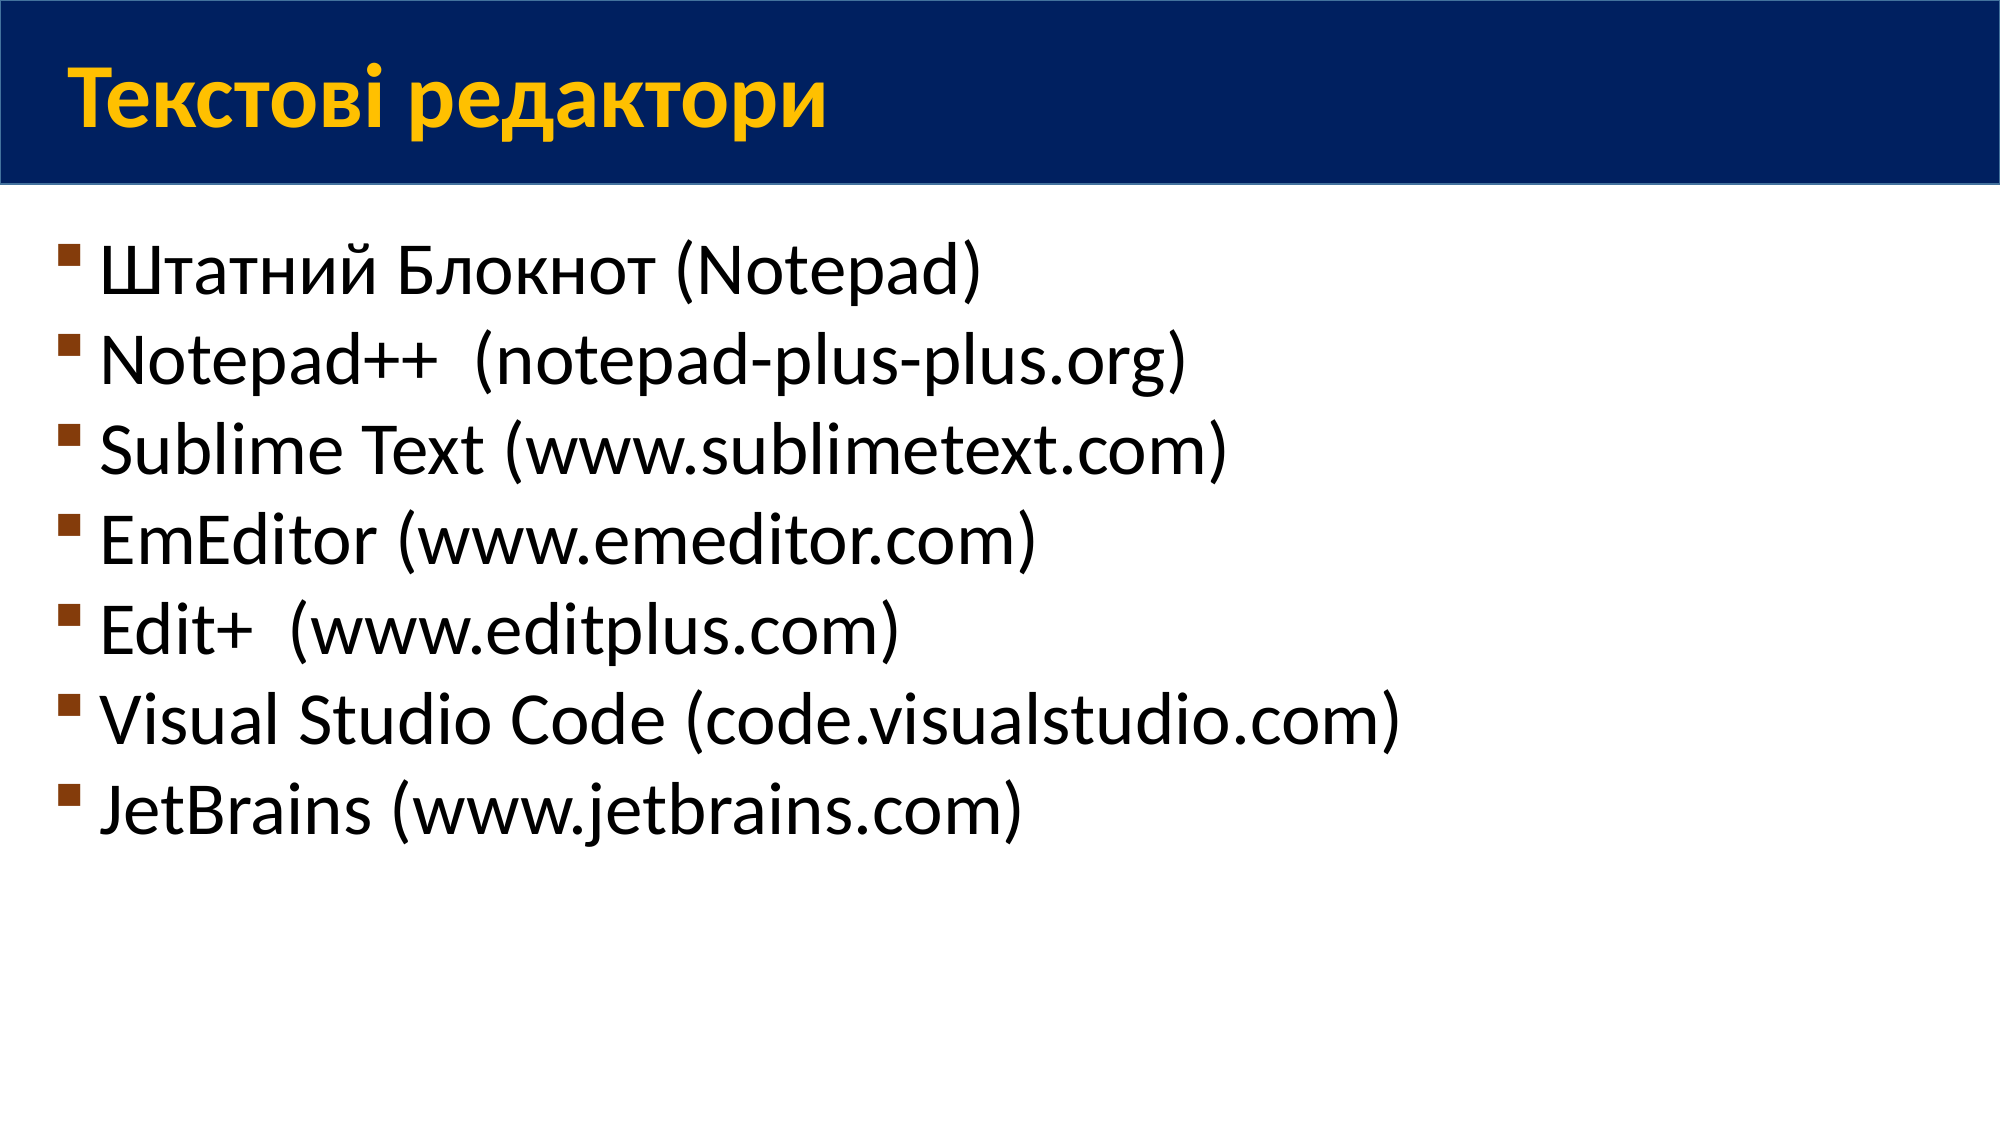

Текстові редактори
Штатний Блокнот (Notepad)
Notepad++  (notepad-plus-plus.org)
Sublime Text (www.sublimetext.com)
EmEditor (www.emeditor.com)
Edit+  (www.editplus.com)
Visual Studio Code (code.visualstudio.com)
JetBrains (www.jetbrains.com)